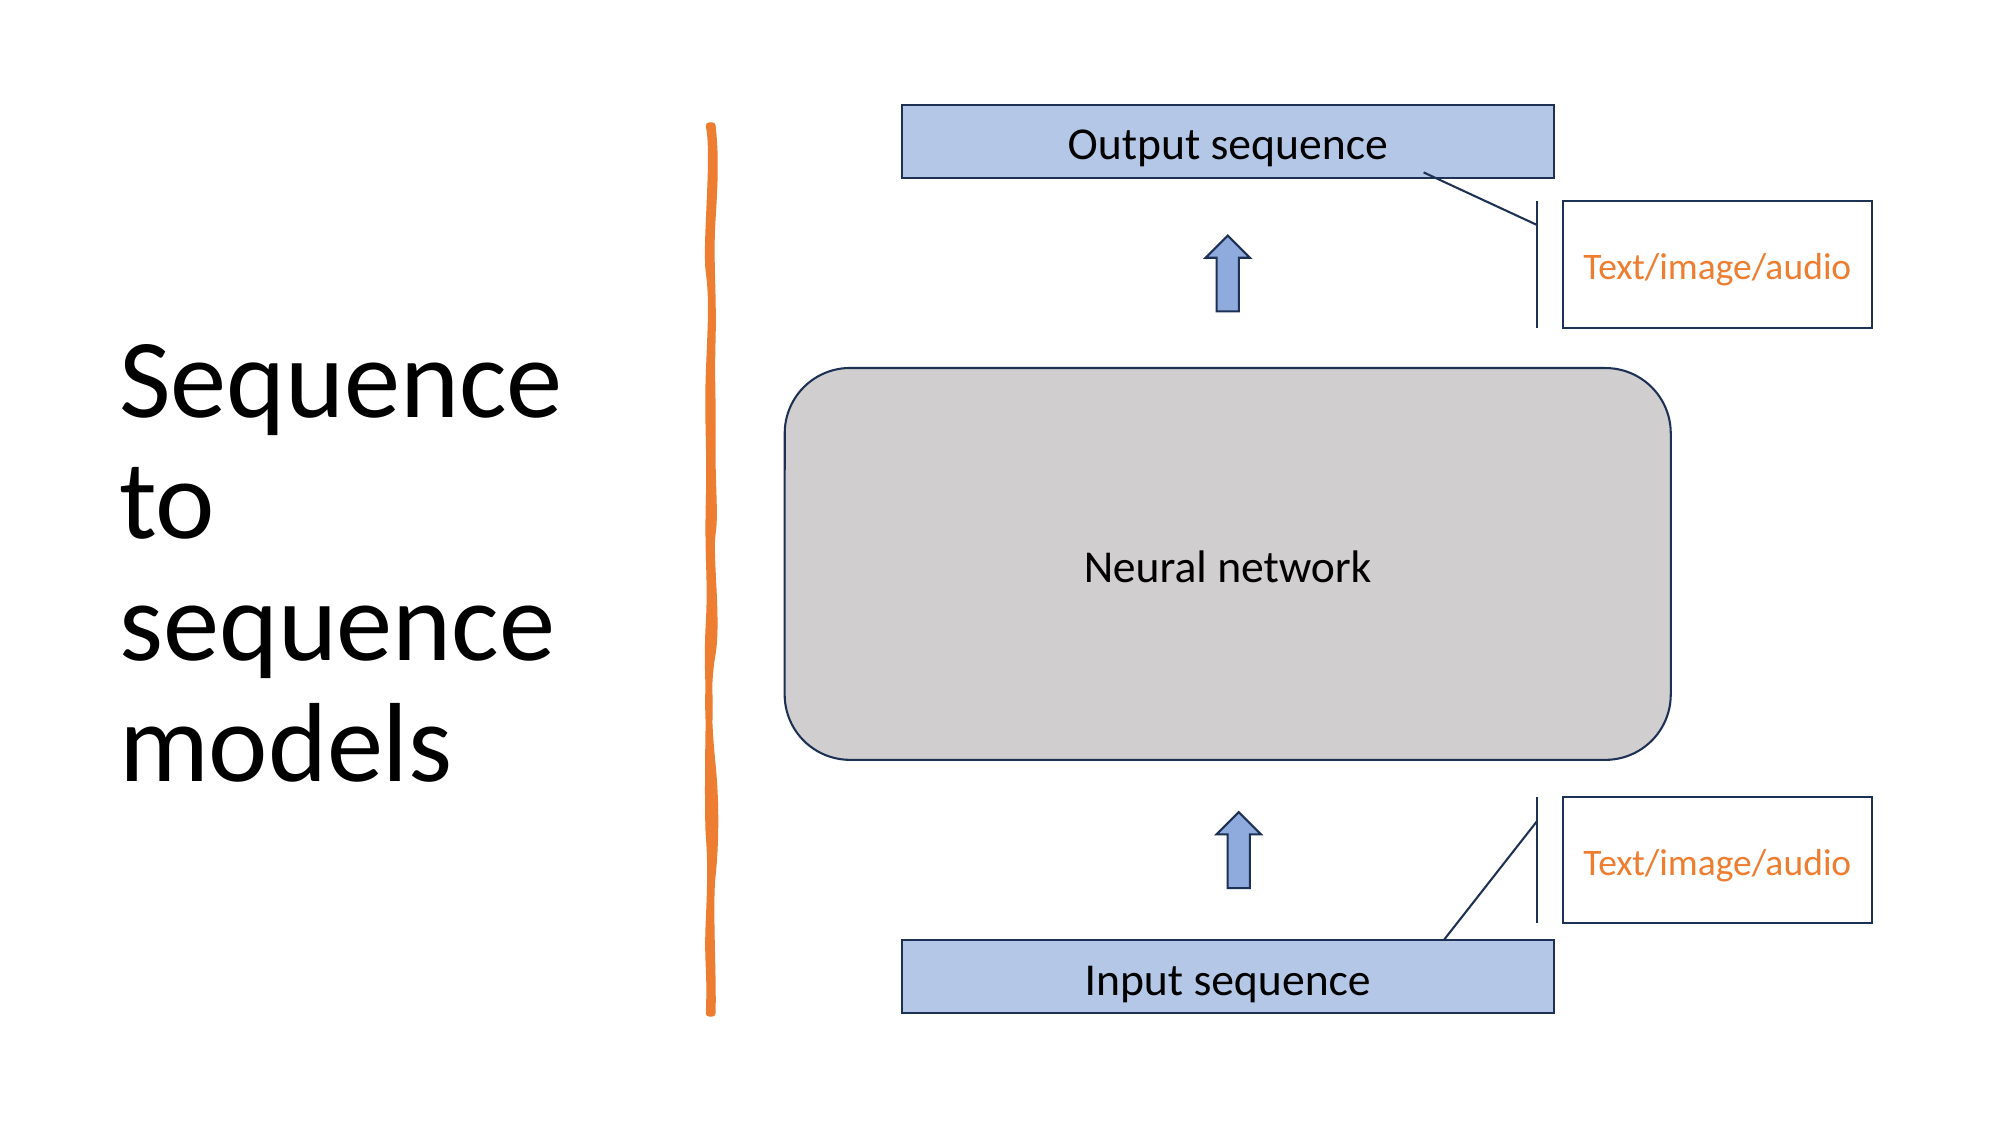

Output sequence

Neural network

Input sequence
Text/image/audio
Text/image/audio
# Sequence to sequence models